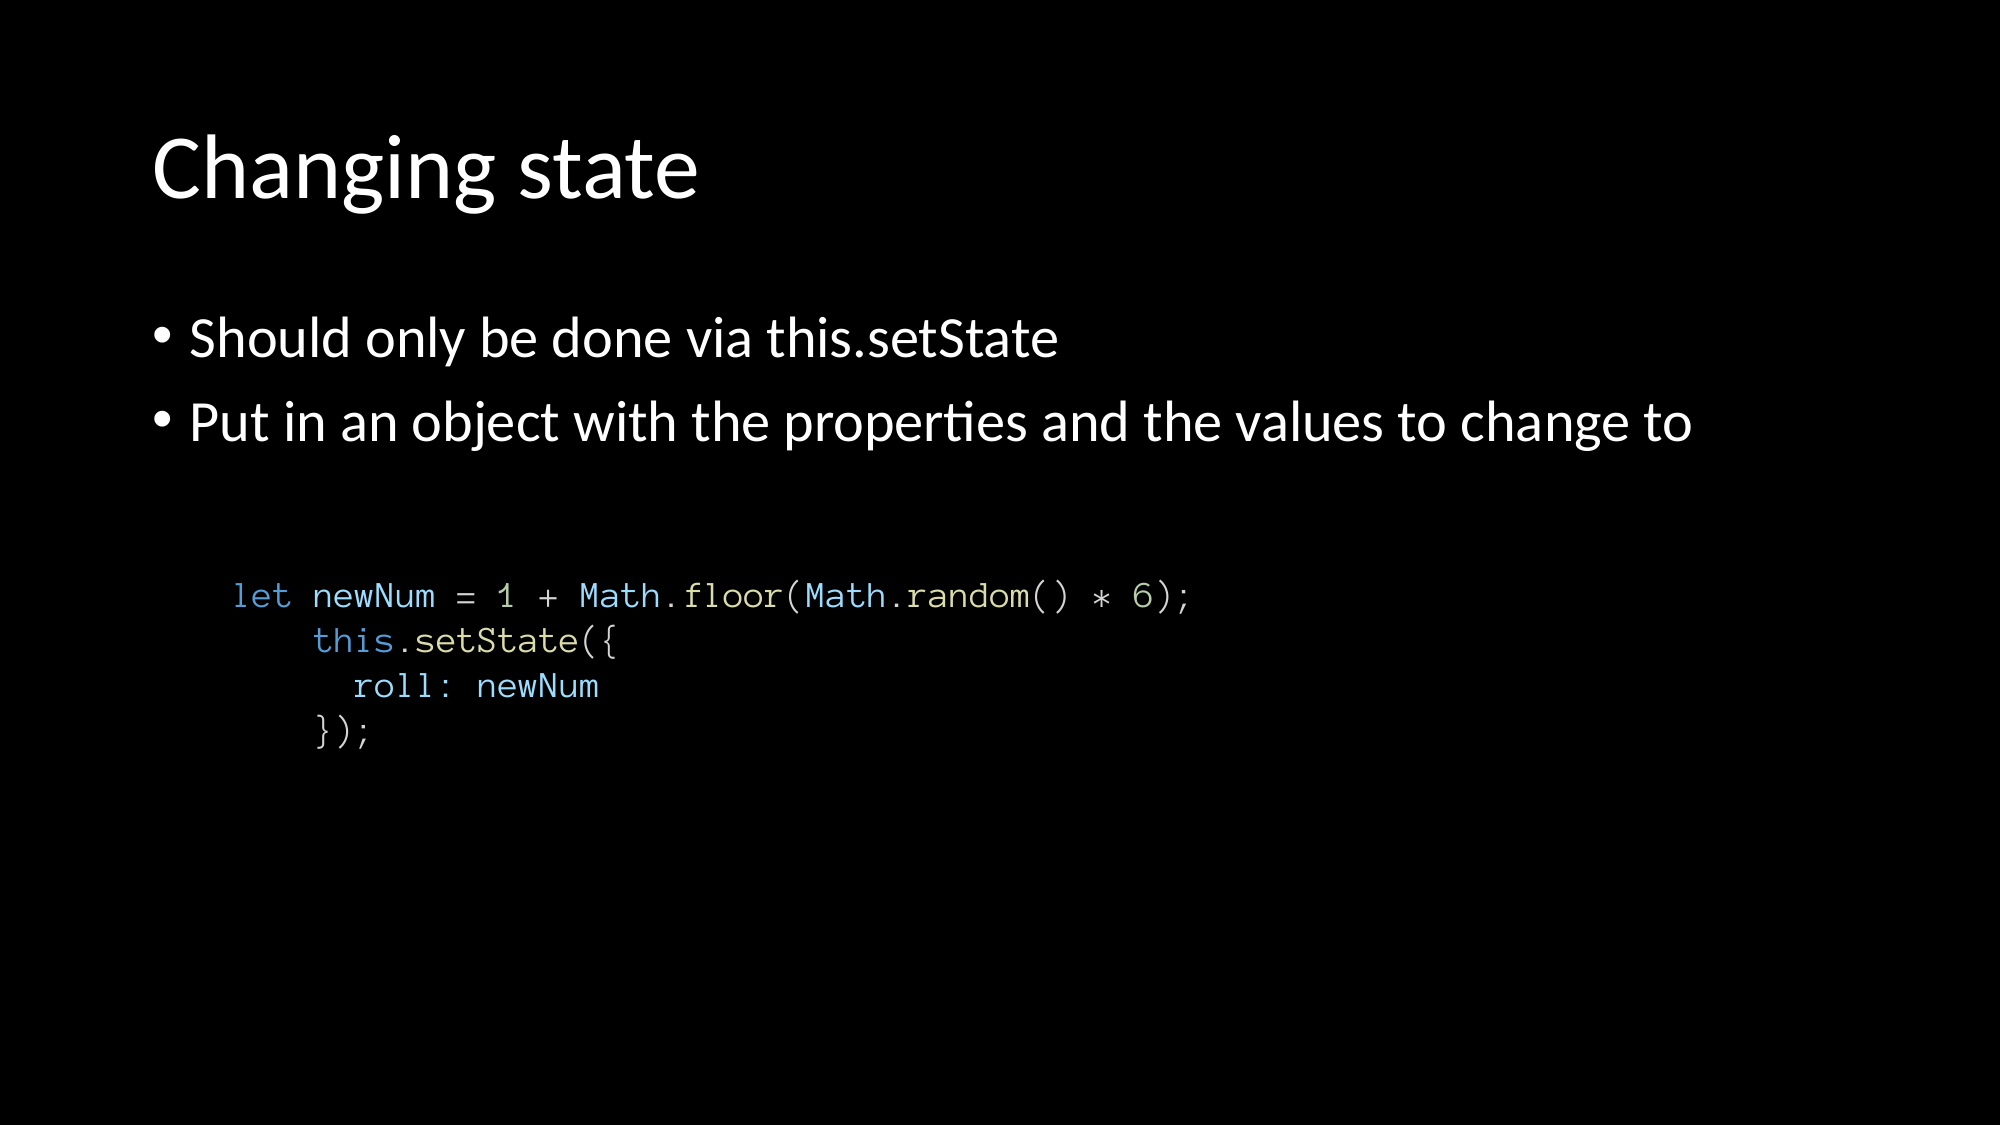

# Changing state
Should only be done via this.setState
Put in an object with the properties and the values to change to
let newNum = 1 + Math.floor(Math.random() * 6);
    this.setState({
      roll: newNum
    });